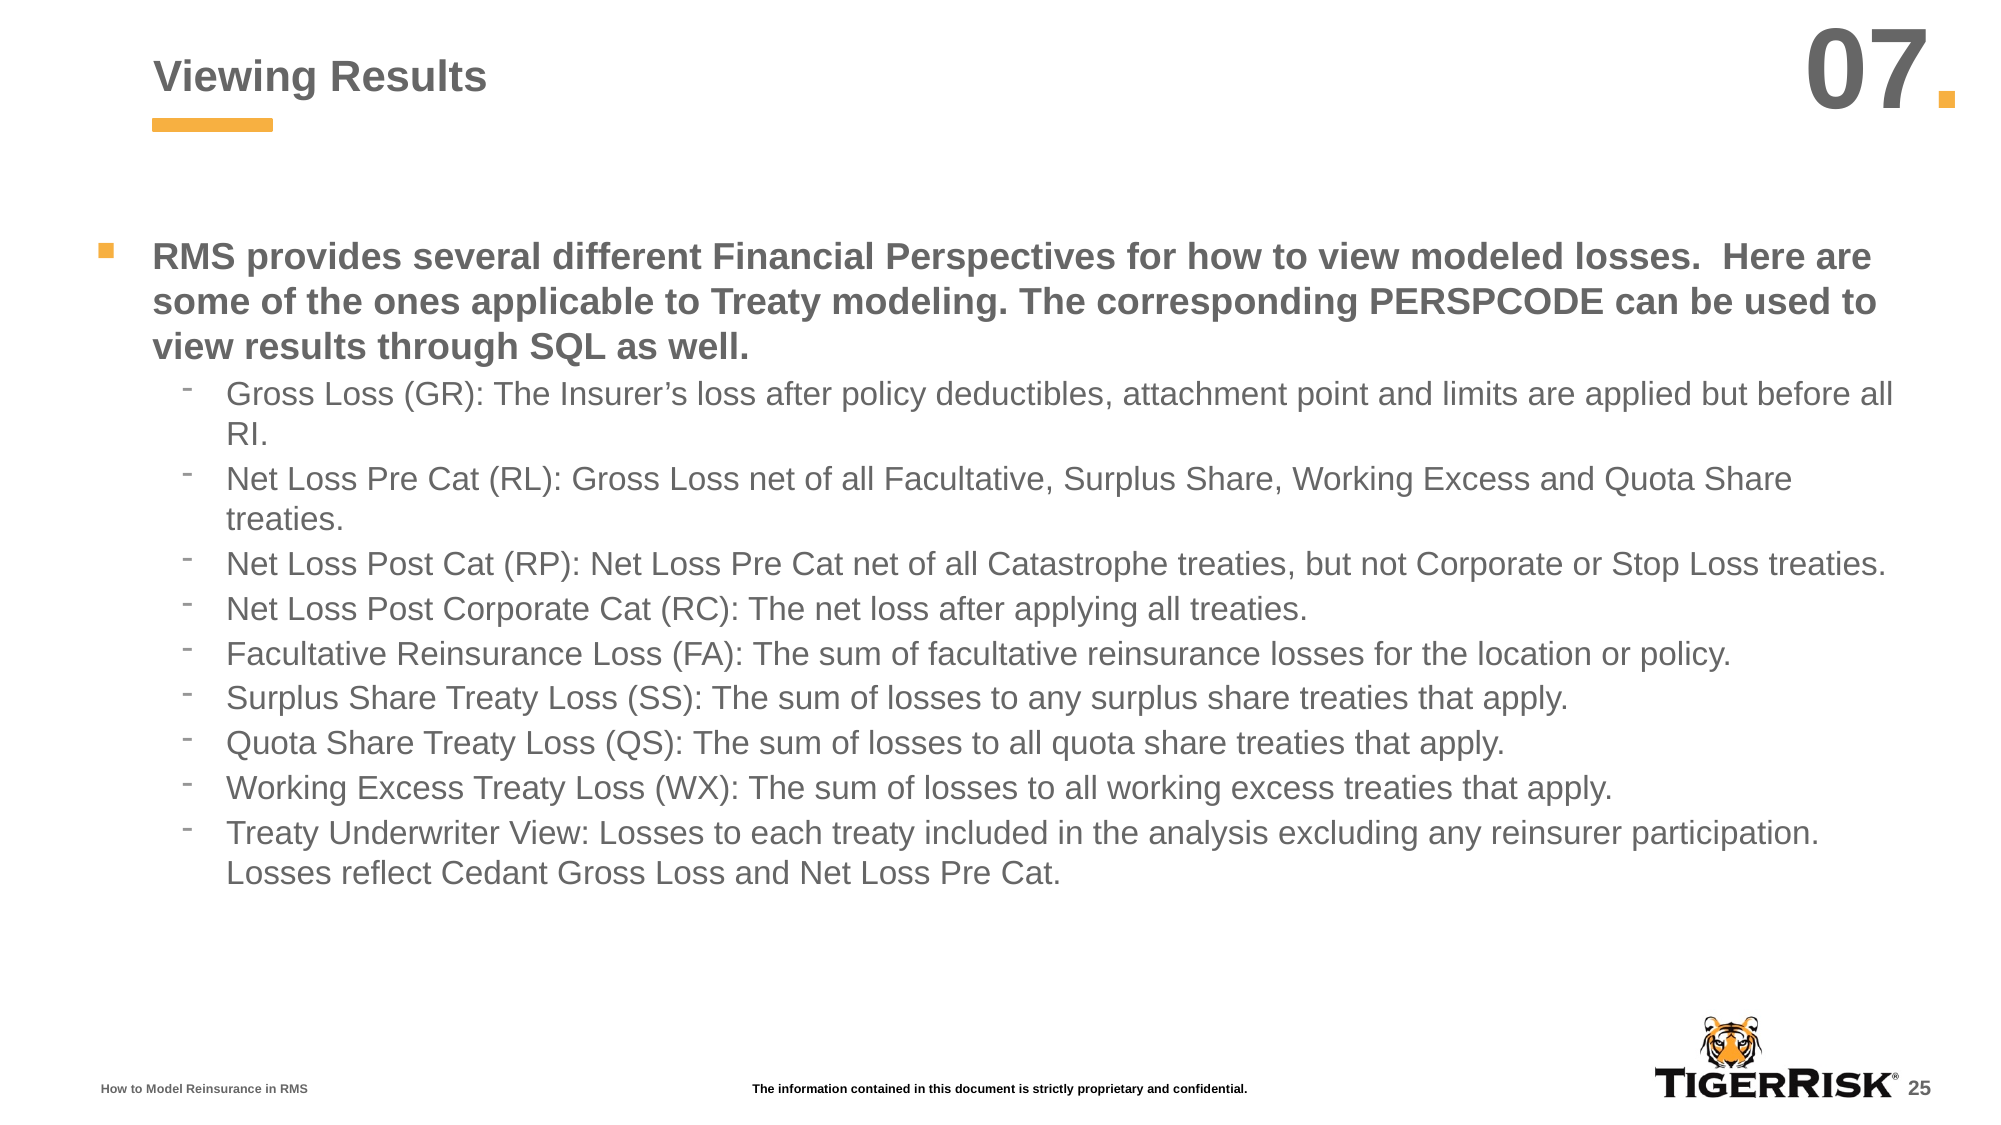

07.
# Viewing Results
RMS provides several different Financial Perspectives for how to view modeled losses.  Here are some of the ones applicable to Treaty modeling. The corresponding PERSPCODE can be used to view results through SQL as well.
Gross Loss (GR): The Insurer’s loss after policy deductibles, attachment point and limits are applied but before all RI.
Net Loss Pre Cat (RL): Gross Loss net of all Facultative, Surplus Share, Working Excess and Quota Share treaties.
Net Loss Post Cat (RP): Net Loss Pre Cat net of all Catastrophe treaties, but not Corporate or Stop Loss treaties.
Net Loss Post Corporate Cat (RC): The net loss after applying all treaties.
Facultative Reinsurance Loss (FA): The sum of facultative reinsurance losses for the location or policy.
Surplus Share Treaty Loss (SS): The sum of losses to any surplus share treaties that apply.
Quota Share Treaty Loss (QS): The sum of losses to all quota share treaties that apply.
Working Excess Treaty Loss (WX): The sum of losses to all working excess treaties that apply.
Treaty Underwriter View: Losses to each treaty included in the analysis excluding any reinsurer participation. Losses reflect Cedant Gross Loss and Net Loss Pre Cat.